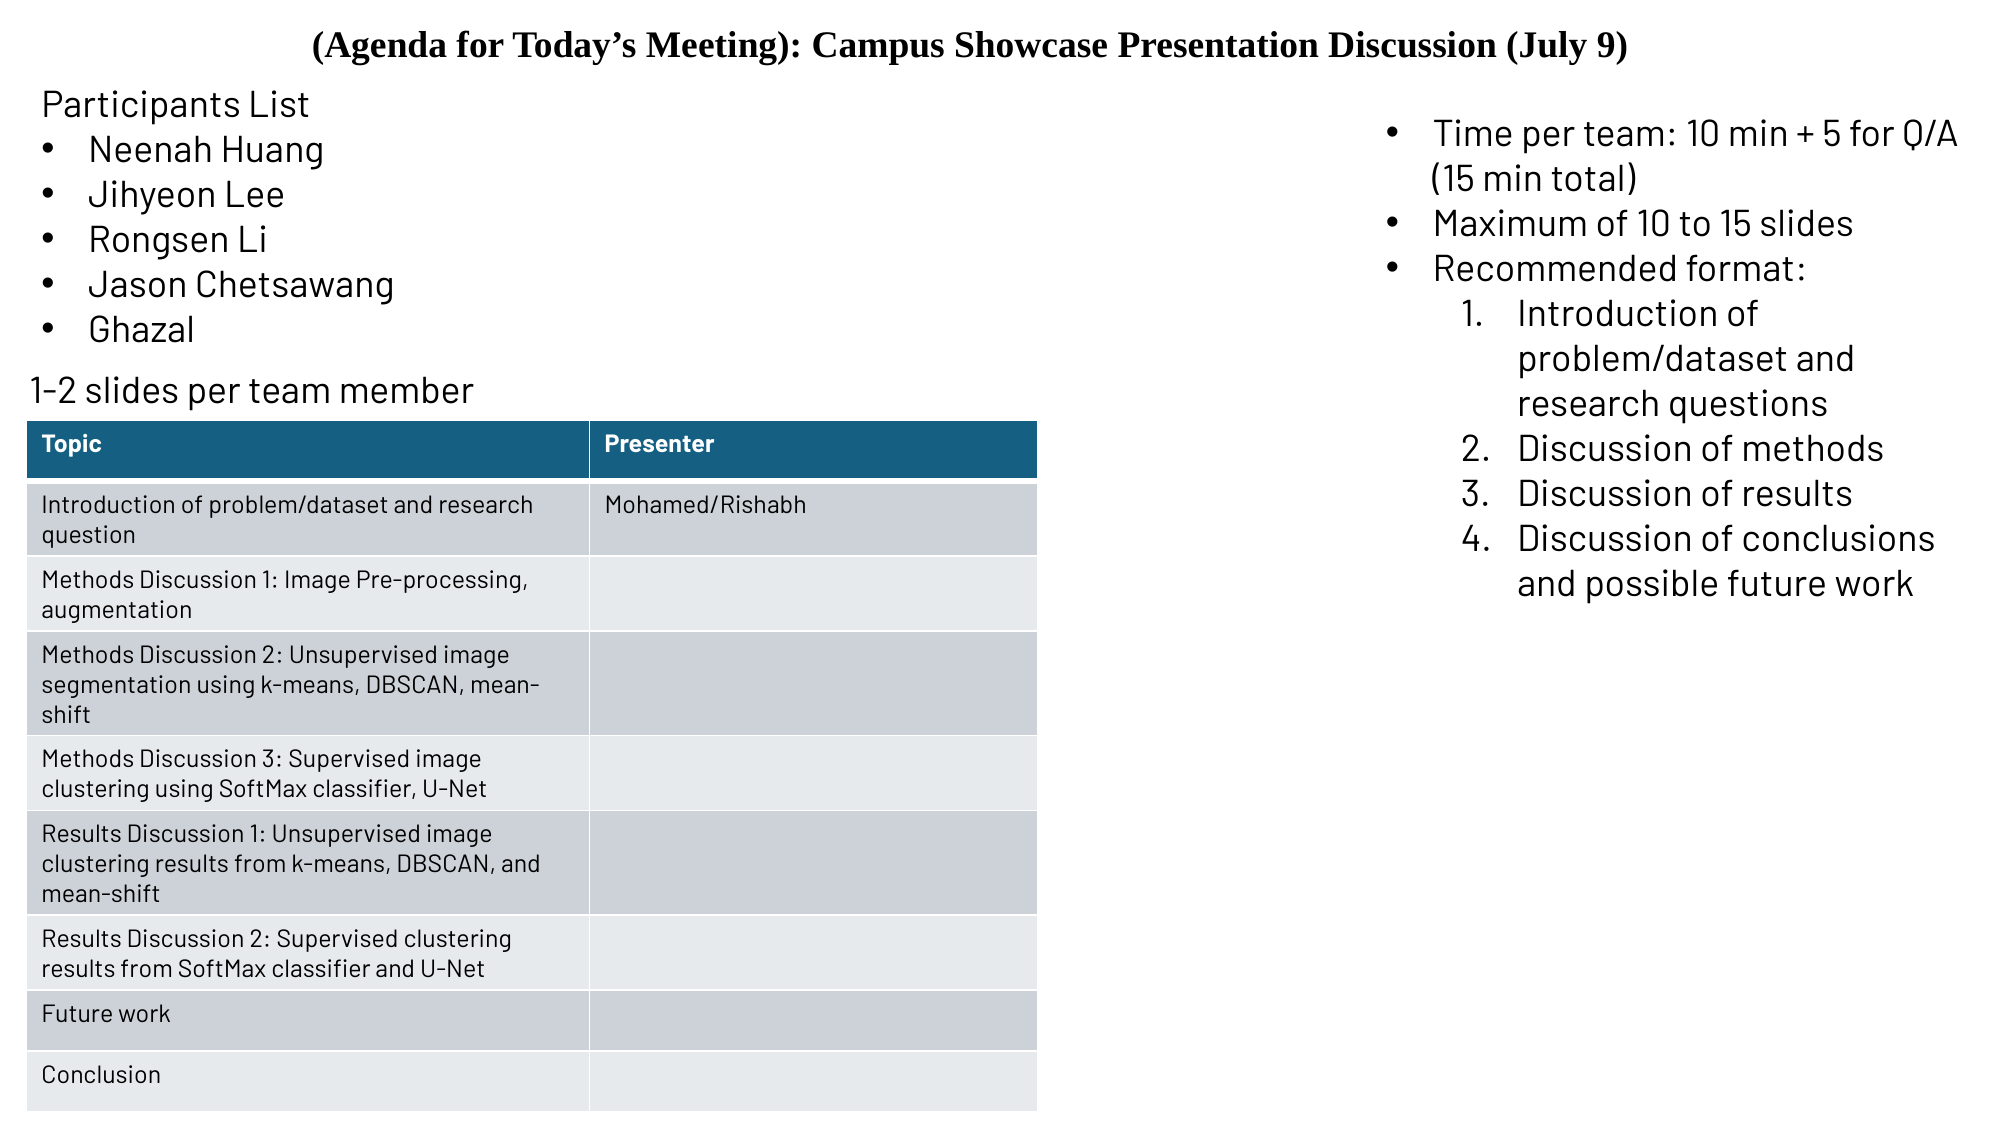

(Agenda for Today’s Meeting): Campus Showcase Presentation Discussion (July 9)
Participants List
Neenah Huang
Jihyeon Lee
Rongsen Li
Jason Chetsawang
Ghazal
Time per team: 10 min + 5 for Q/A (15 min total)
Maximum of 10 to 15 slides
Recommended format:
Introduction of problem/dataset and research questions
Discussion of methods
Discussion of results
Discussion of conclusions and possible future work
1-2 slides per team member
| Topic | Presenter |
| --- | --- |
| Introduction of problem/dataset and research question | Mohamed/Rishabh |
| Methods Discussion 1: Image Pre-processing, augmentation |  |
| Methods Discussion 2: Unsupervised image segmentation using k-means, DBSCAN, mean-shift |  |
| Methods Discussion 3: Supervised image clustering using SoftMax classifier, U-Net |  |
| Results Discussion 1: Unsupervised image clustering results from k-means, DBSCAN, and mean-shift |  |
| Results Discussion 2: Supervised clustering results from SoftMax classifier and U-Net |  |
| Future work |  |
| Conclusion |  |